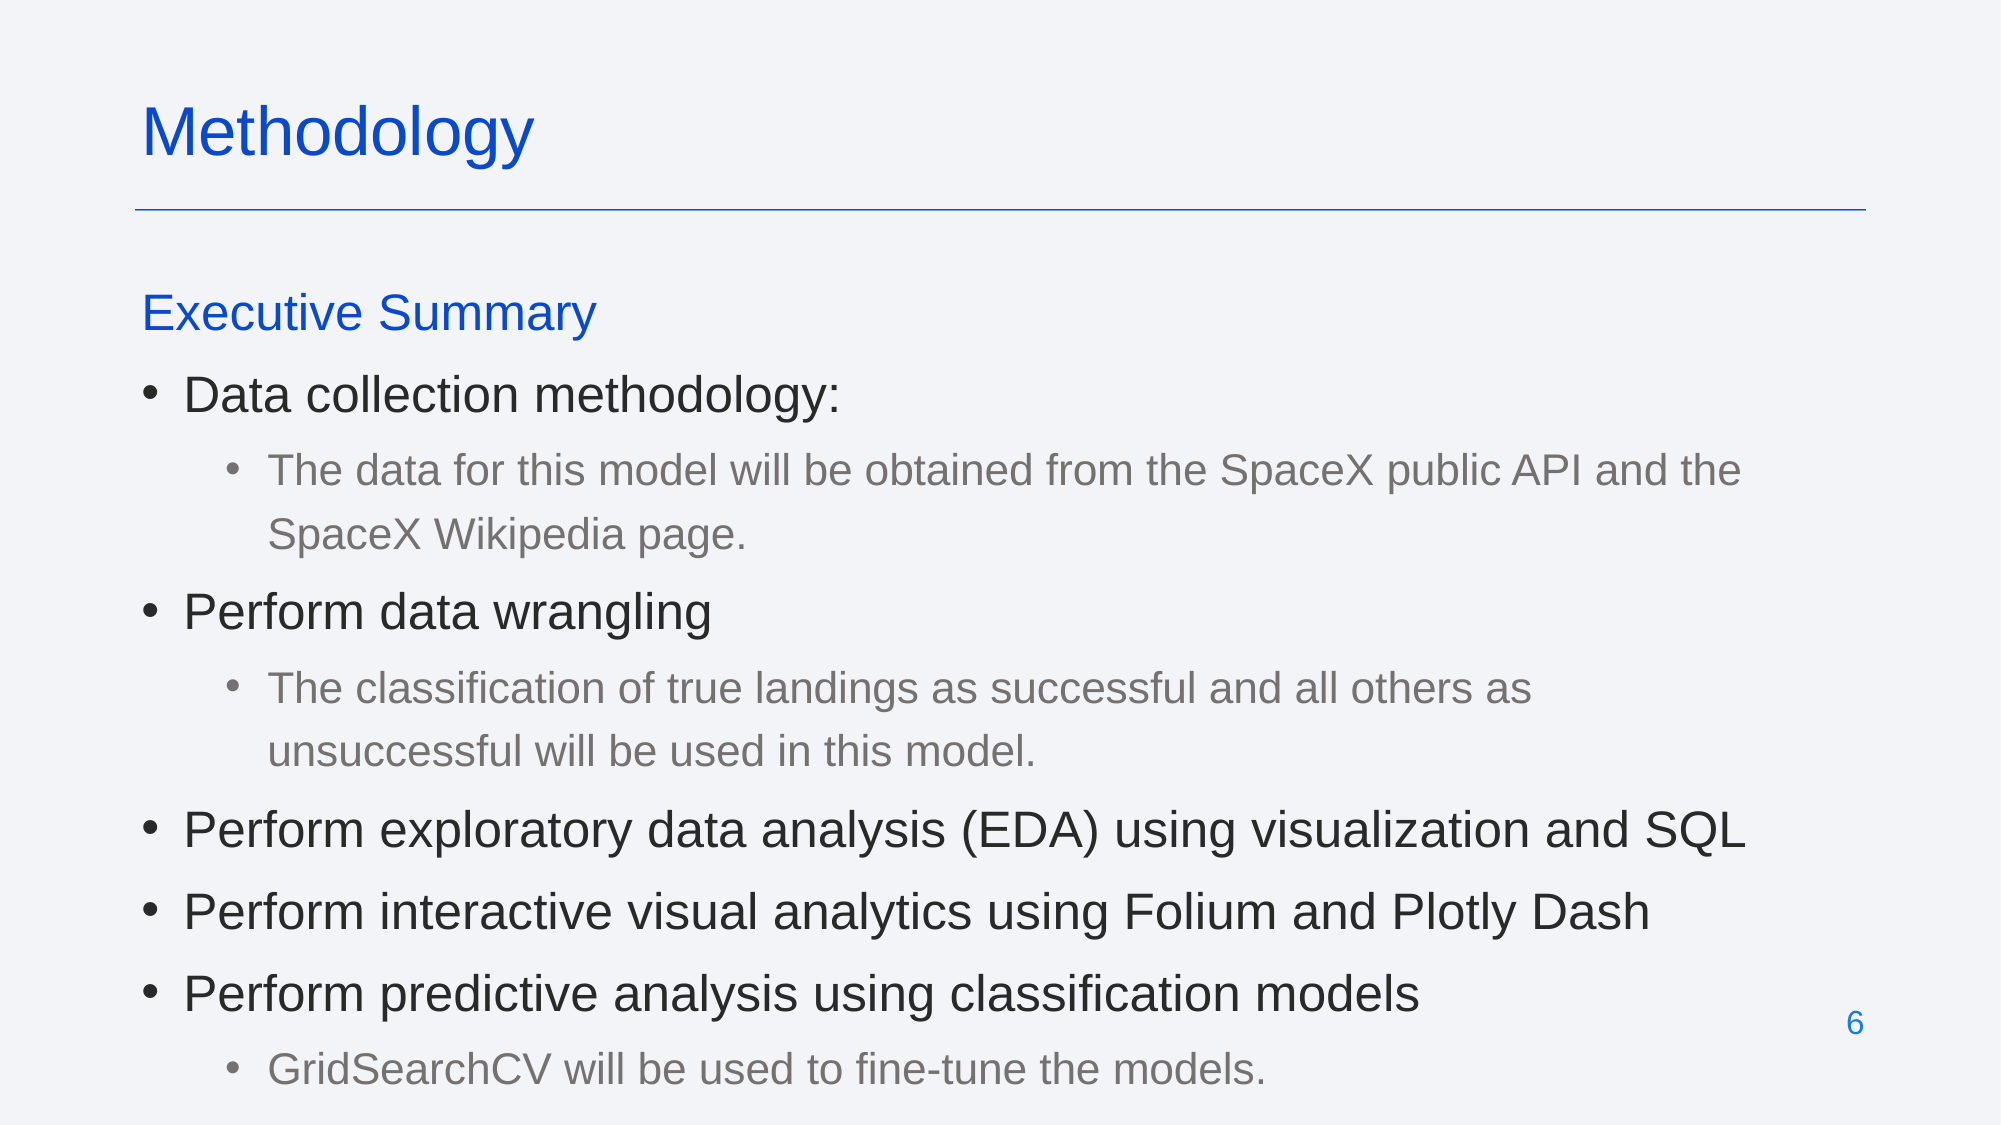

Methodology
Executive Summary
Data collection methodology:
The data for this model will be obtained from the SpaceX public API and the SpaceX Wikipedia page.
Perform data wrangling
The classification of true landings as successful and all others as unsuccessful will be used in this model.
Perform exploratory data analysis (EDA) using visualization and SQL
Perform interactive visual analytics using Folium and Plotly Dash
Perform predictive analysis using classification models
GridSearchCV will be used to fine-tune the models.

6